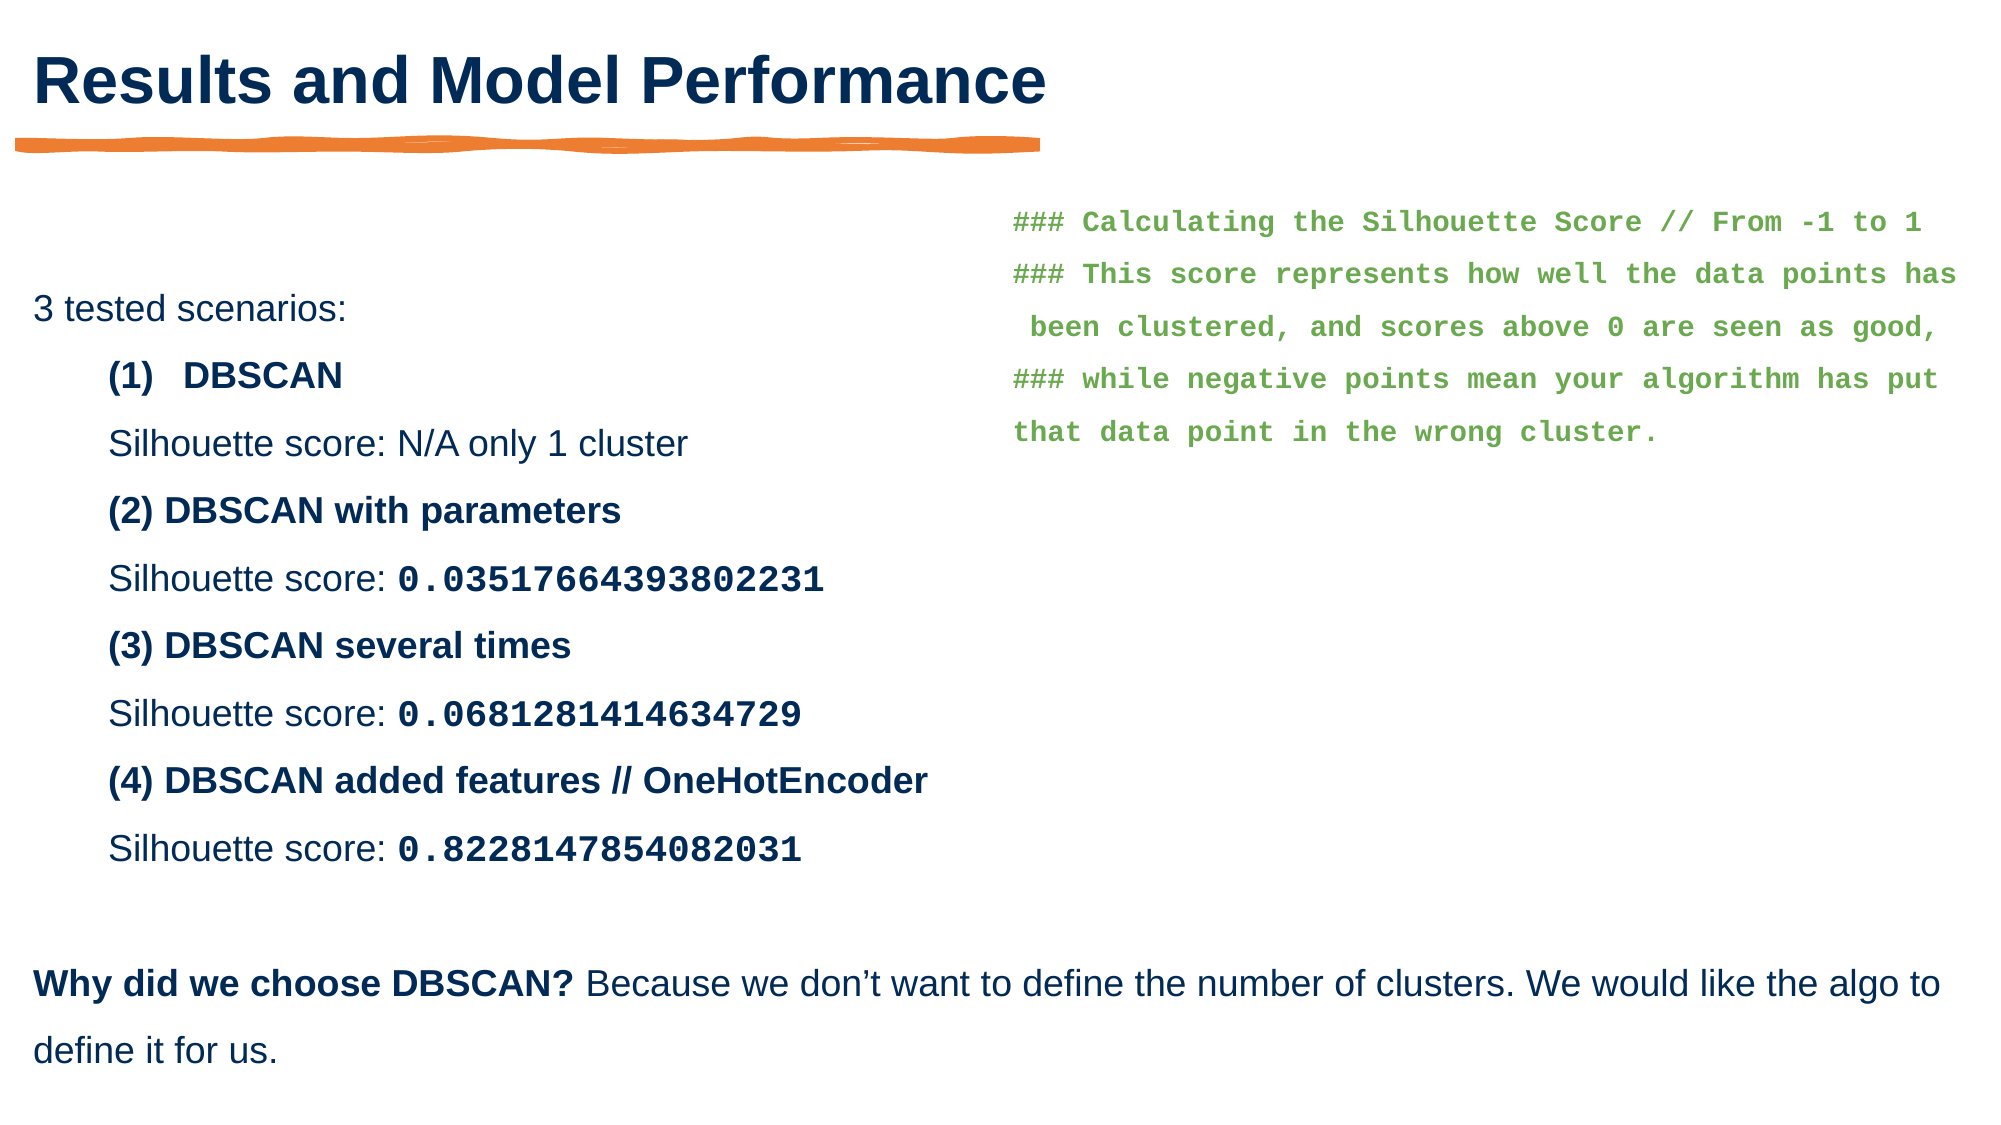

Results and Model Performance

### Calculating the Silhouette Score // From -1 to 1
### This score represents how well the data points has been clustered, and scores above 0 are seen as good,
### while negative points mean your algorithm has put that data point in the wrong cluster.
3 tested scenarios:
DBSCAN
Silhouette score: N/A only 1 cluster
(2) DBSCAN with parameters
Silhouette score: 0.03517664393802231
(3) DBSCAN several times
Silhouette score: 0.0681281414634729
(4) DBSCAN added features // OneHotEncoder
Silhouette score: 0.8228147854082031

Why did we choose DBSCAN? Because we don’t want to define the number of clusters. We would like the algo to define it for us.